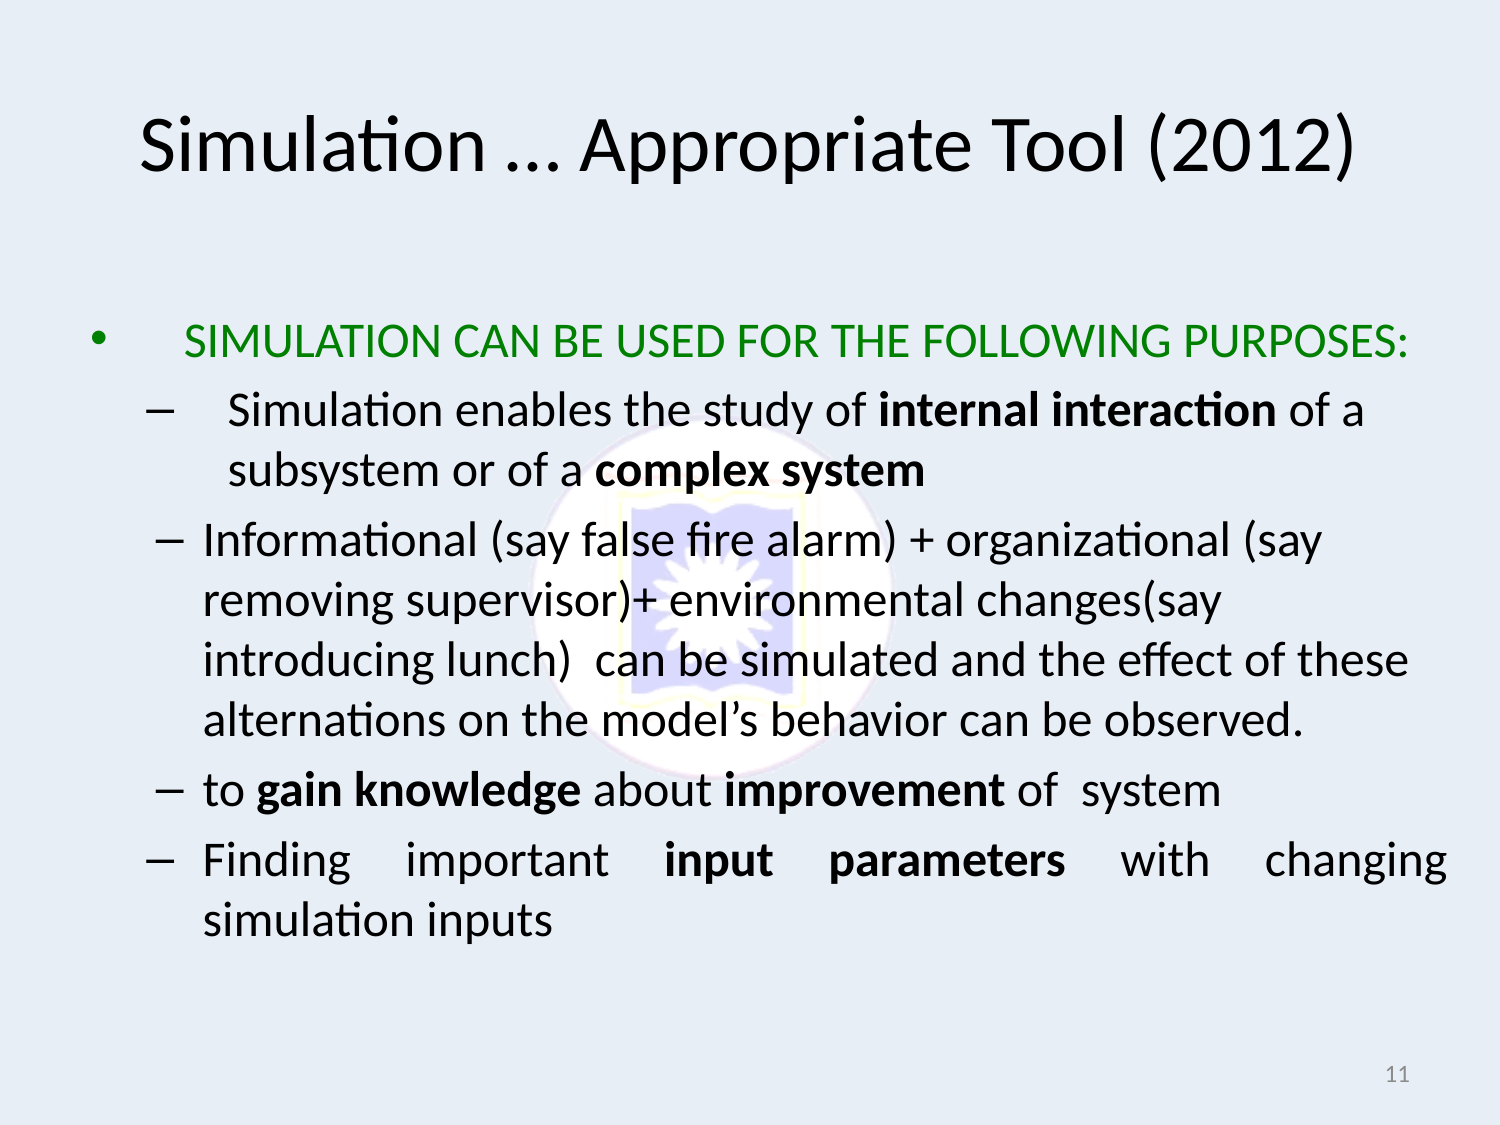

# Simulation … Appropriate Tool (2012)
SIMULATION CAN BE USED FOR THE FOLLOWING PURPOSES:
Simulation enables the study of internal interaction of a subsystem or of a complex system
Informational (say false fire alarm) + organizational (say removing supervisor)+ environmental changes(say introducing lunch)  can be simulated and the effect of these alternations on the model’s behavior can be observed.
to gain knowledge about improvement of  system
Finding important input parameters with changing simulation inputs
11